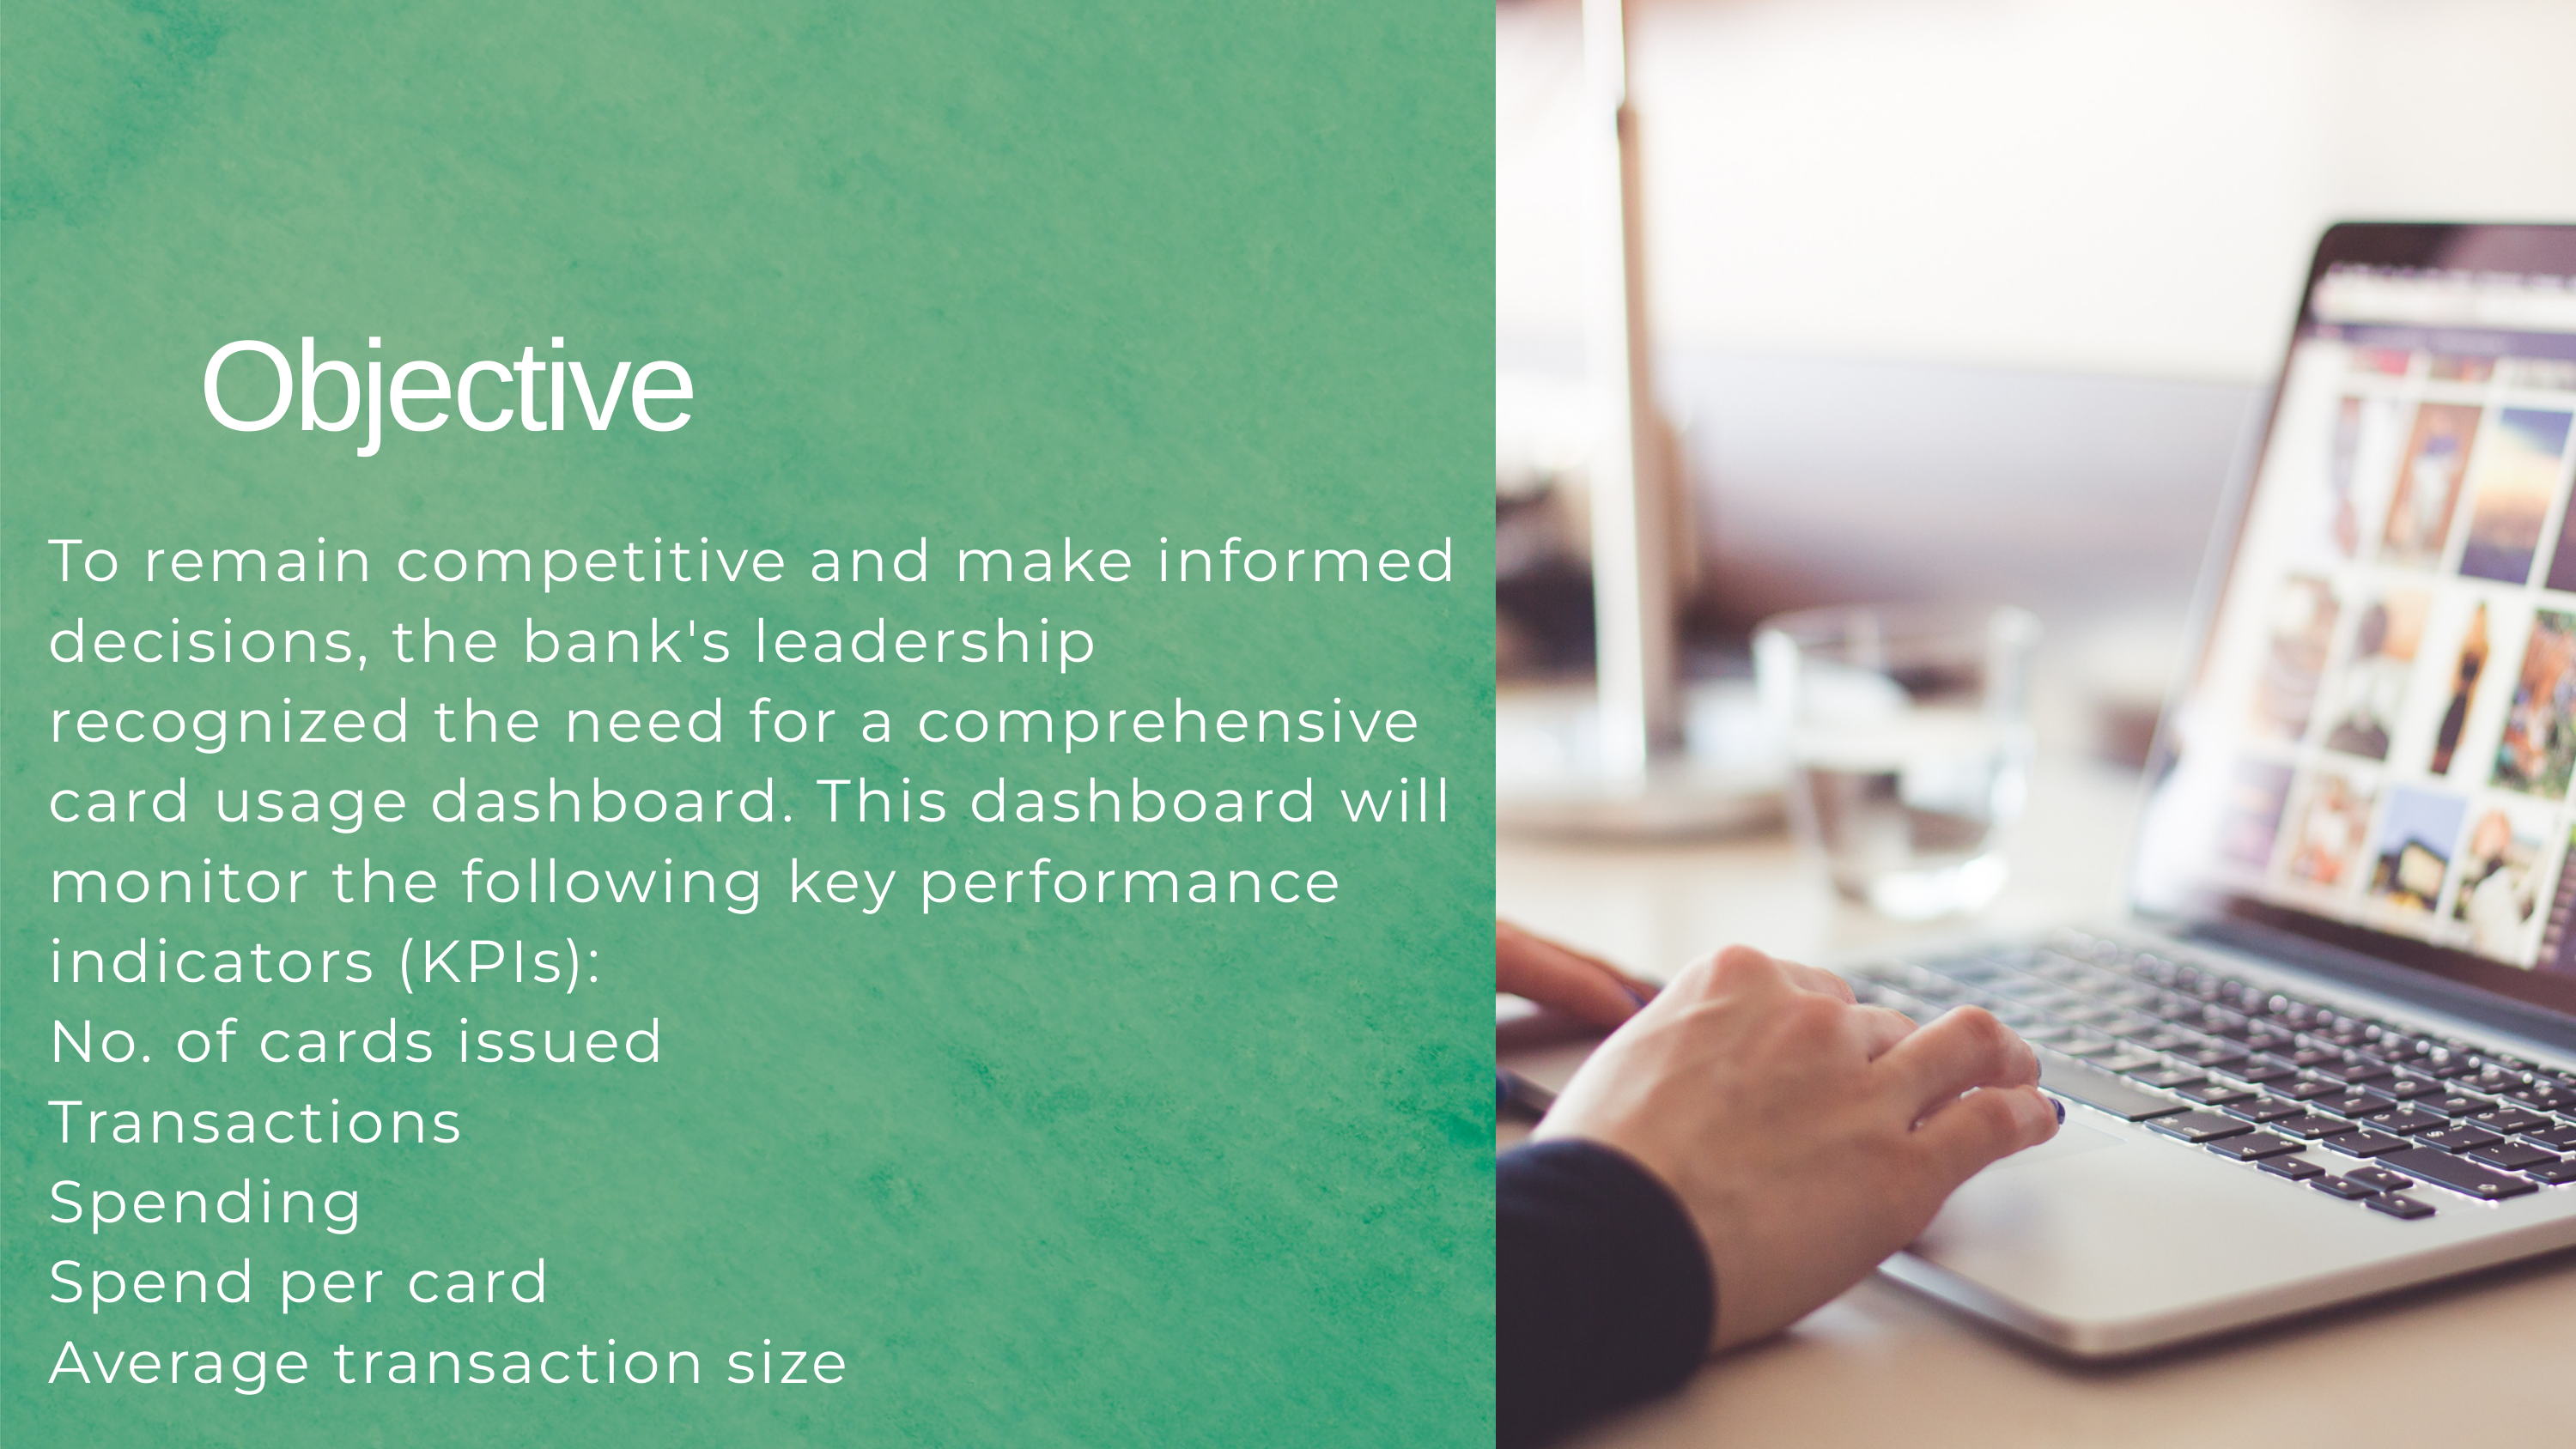

Objective
To remain competitive and make informed decisions, the bank's leadership recognized the need for a comprehensive card usage dashboard. This dashboard will monitor the following key performance indicators (KPIs):
No. of cards issued
Transactions
Spending
Spend per card
Average transaction size